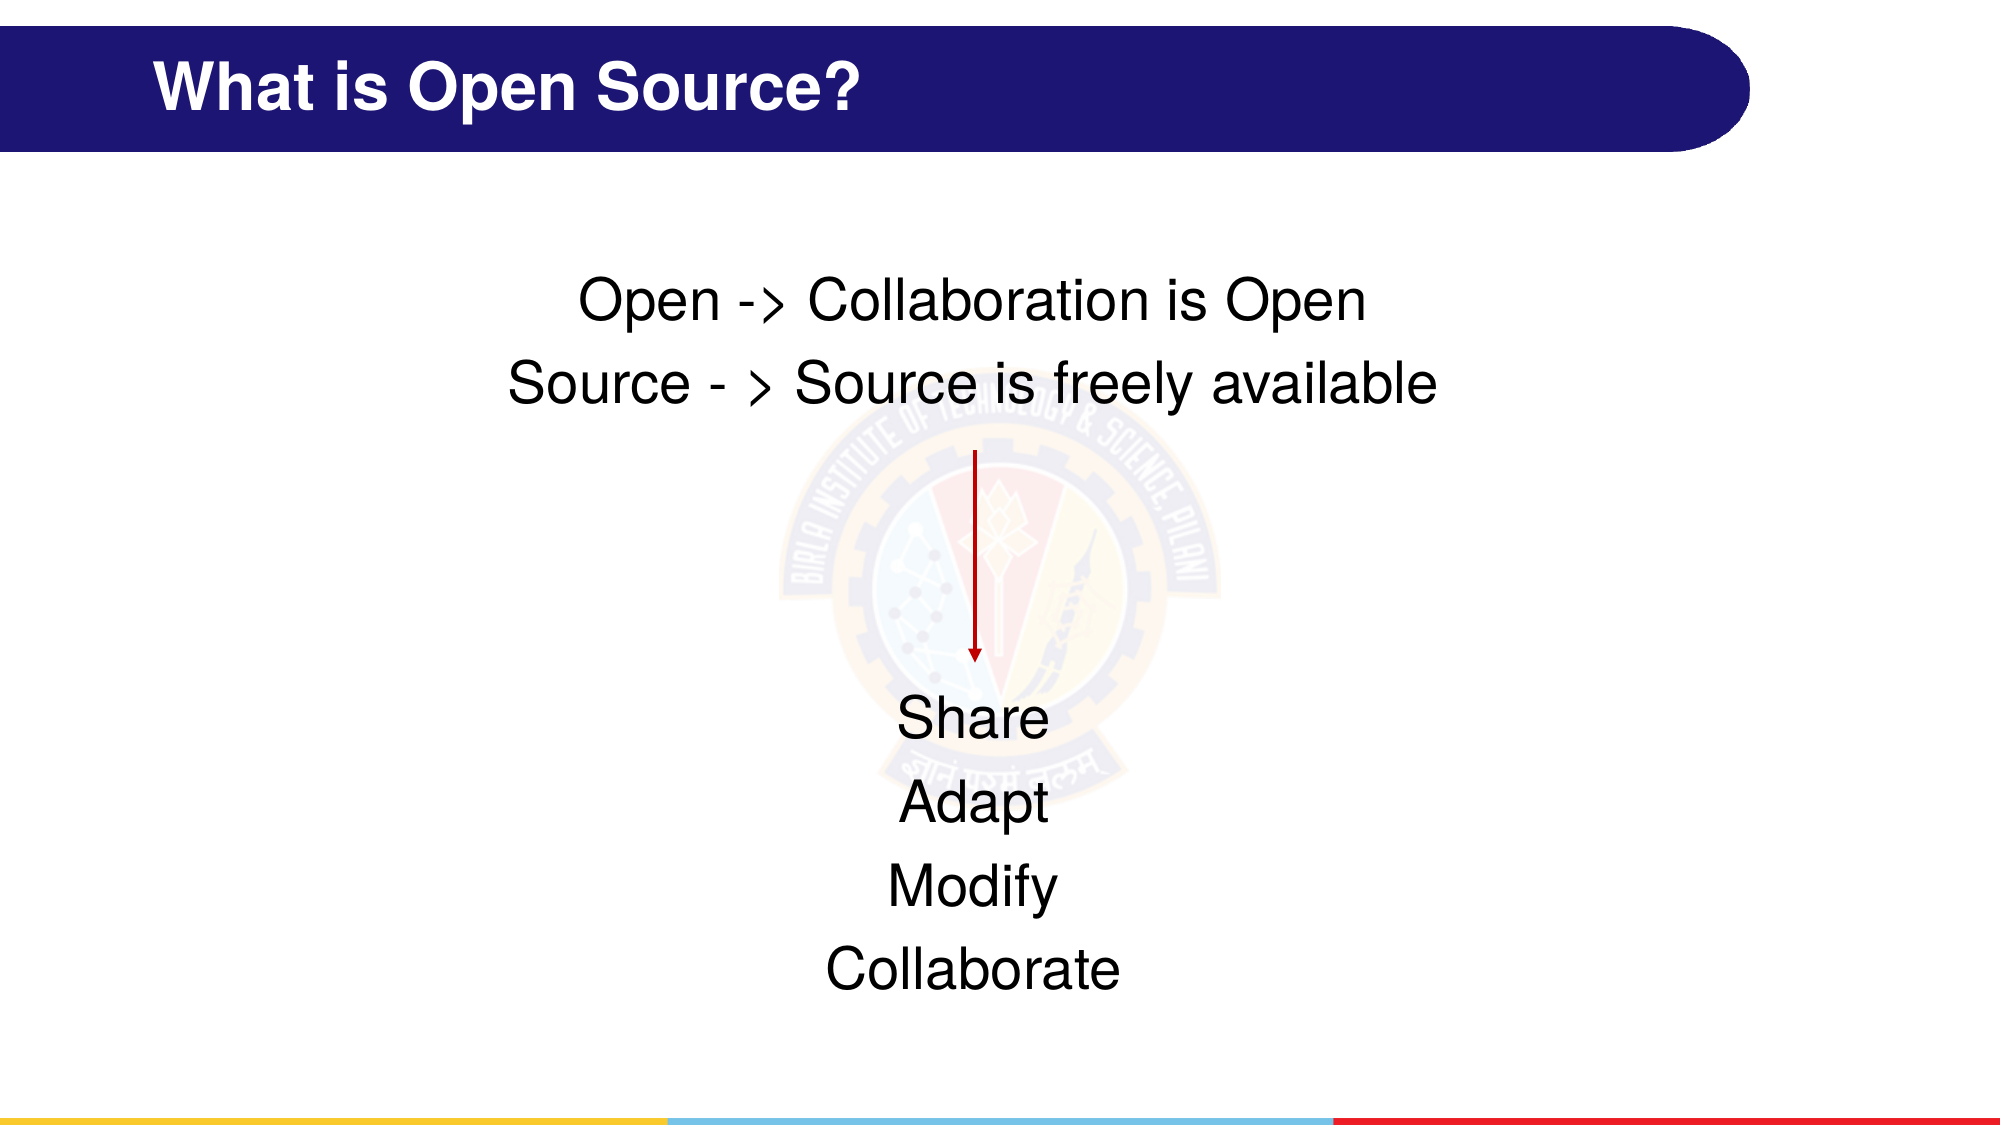

# What is Open Source?

Open -> Collaboration is Open
Source - > Source is freely available

Share
Adapt
Modify
Collaborate